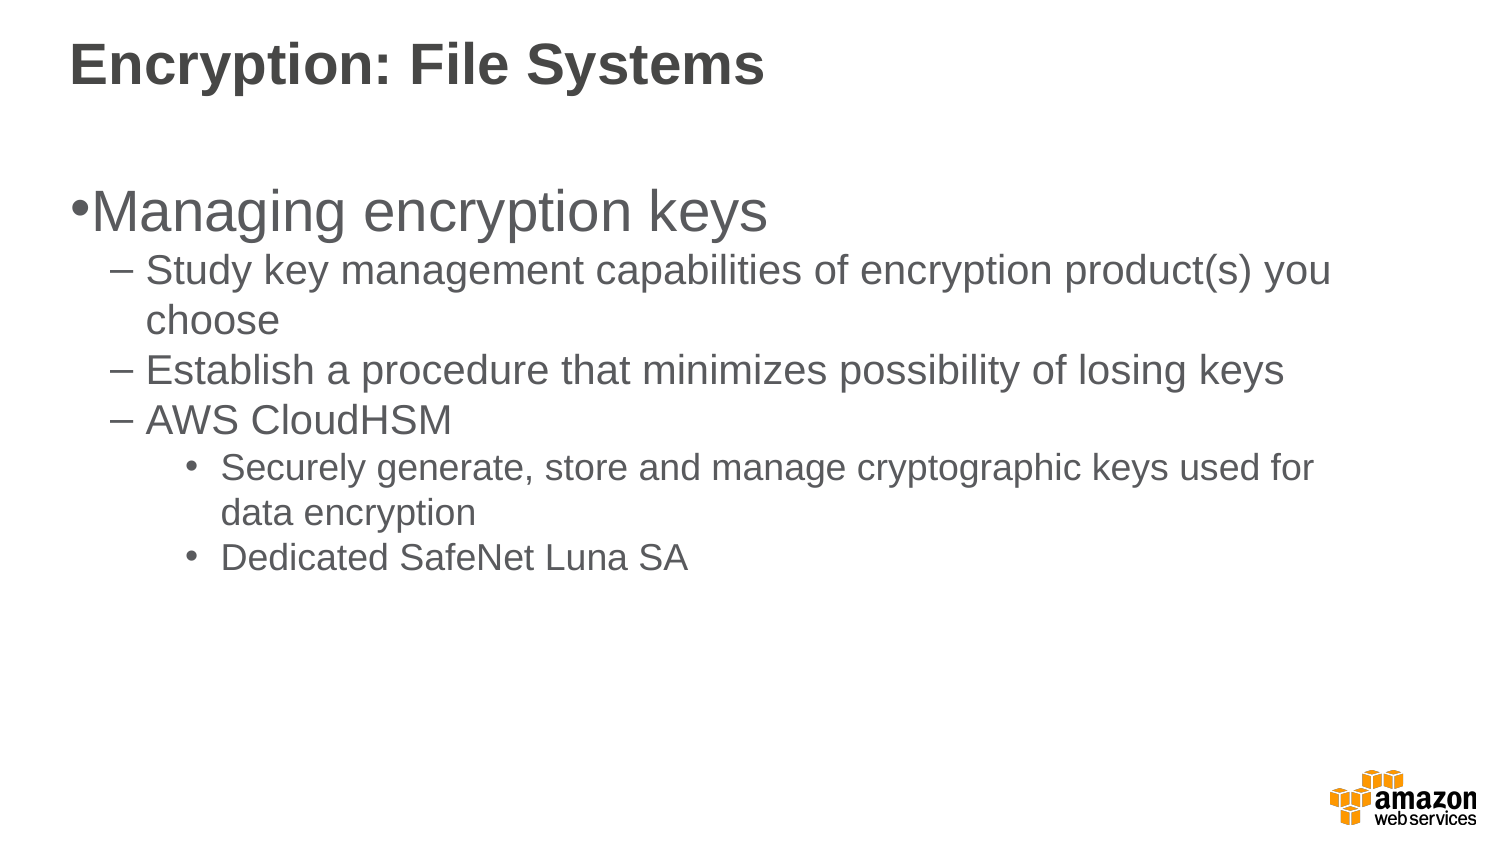

Encryption: File Systems
Managing encryption keys
Study key management capabilities of encryption product(s) you choose
Establish a procedure that minimizes possibility of losing keys
AWS CloudHSM
Securely generate, store and manage cryptographic keys used for data encryption
Dedicated SafeNet Luna SA